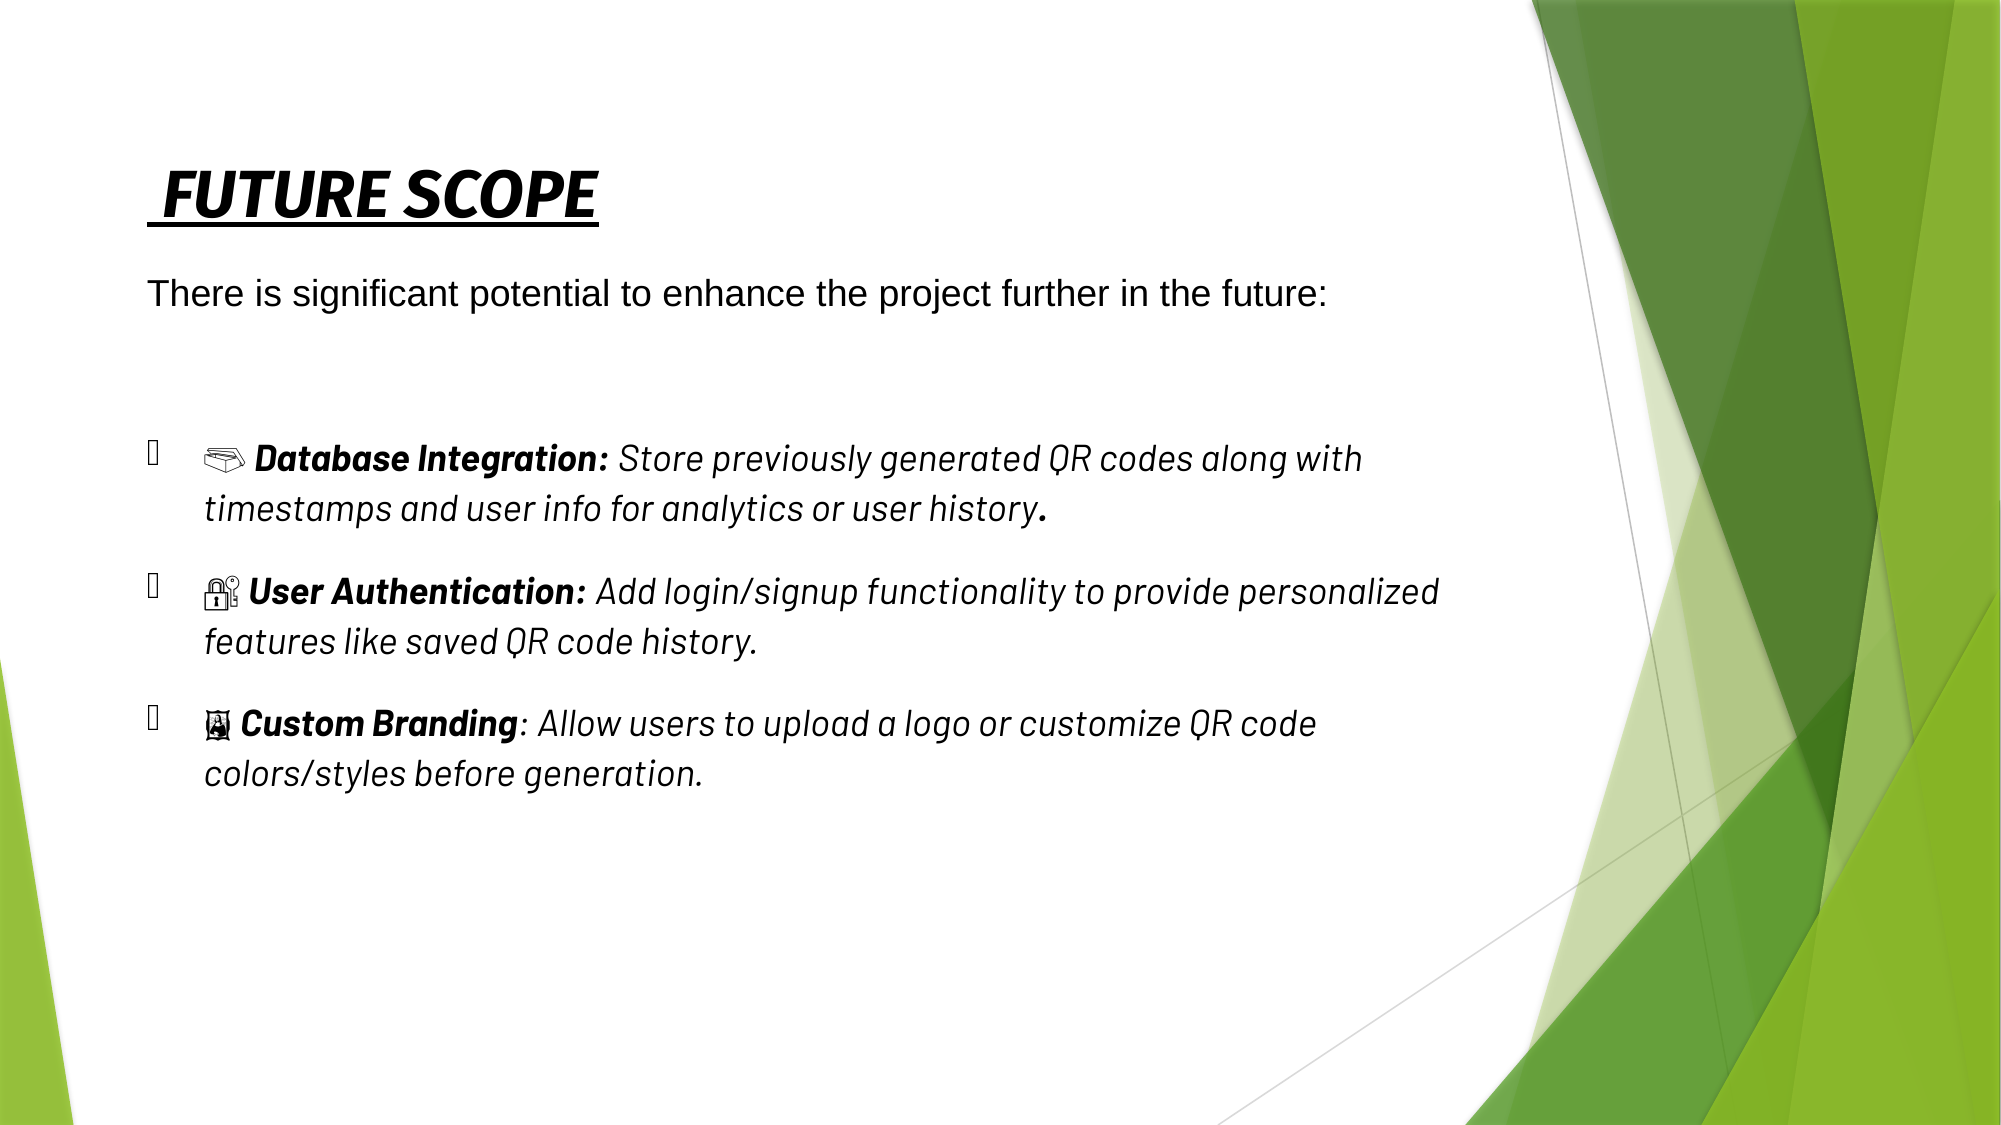

FUTURE SCOPE
There is significant potential to enhance the project further in the future:

🗃️ Database Integration: Store previously generated QR codes along with timestamps and user info for analytics or user history.
🔐 User Authentication: Add login/signup functionality to provide personalized features like saved QR code history.
🖼️ Custom Branding: Allow users to upload a logo or customize QR code colors/styles before generation.